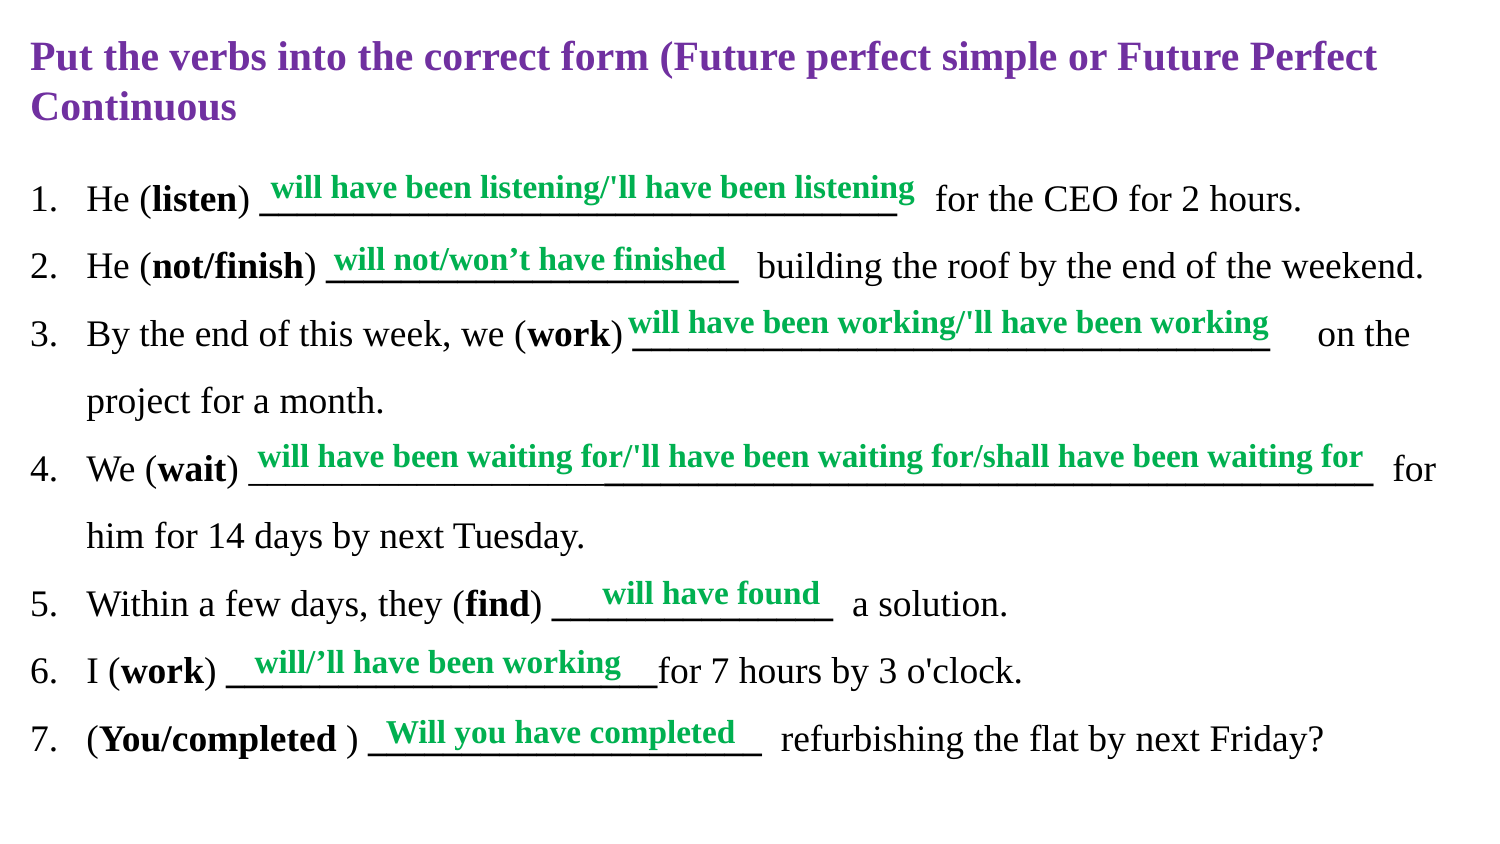

# Put the verbs into the correct form (Future perfect simple or Future Perfect Continuous
He (listen) __________________________________    for the CEO for 2 hours.
He (not/finish) ______________________  building the roof by the end of the weekend.
By the end of this week, we (work) __________________________________     on the project for a month.
We (wait) ____________________________________________________________  for him for 14 days by next Tuesday.
Within a few days, they (find) _______________  a solution.
I (work) _______________________for 7 hours by 3 o'clock.
(You/completed ) _____________________  refurbishing the flat by next Friday?

will have been listening/'ll have been listening
will not/won’t have finished
will have been working/'ll have been working
will have been waiting for/'ll have been waiting for/shall have been waiting for
will have found
will/’ll have been working
Will you have completed